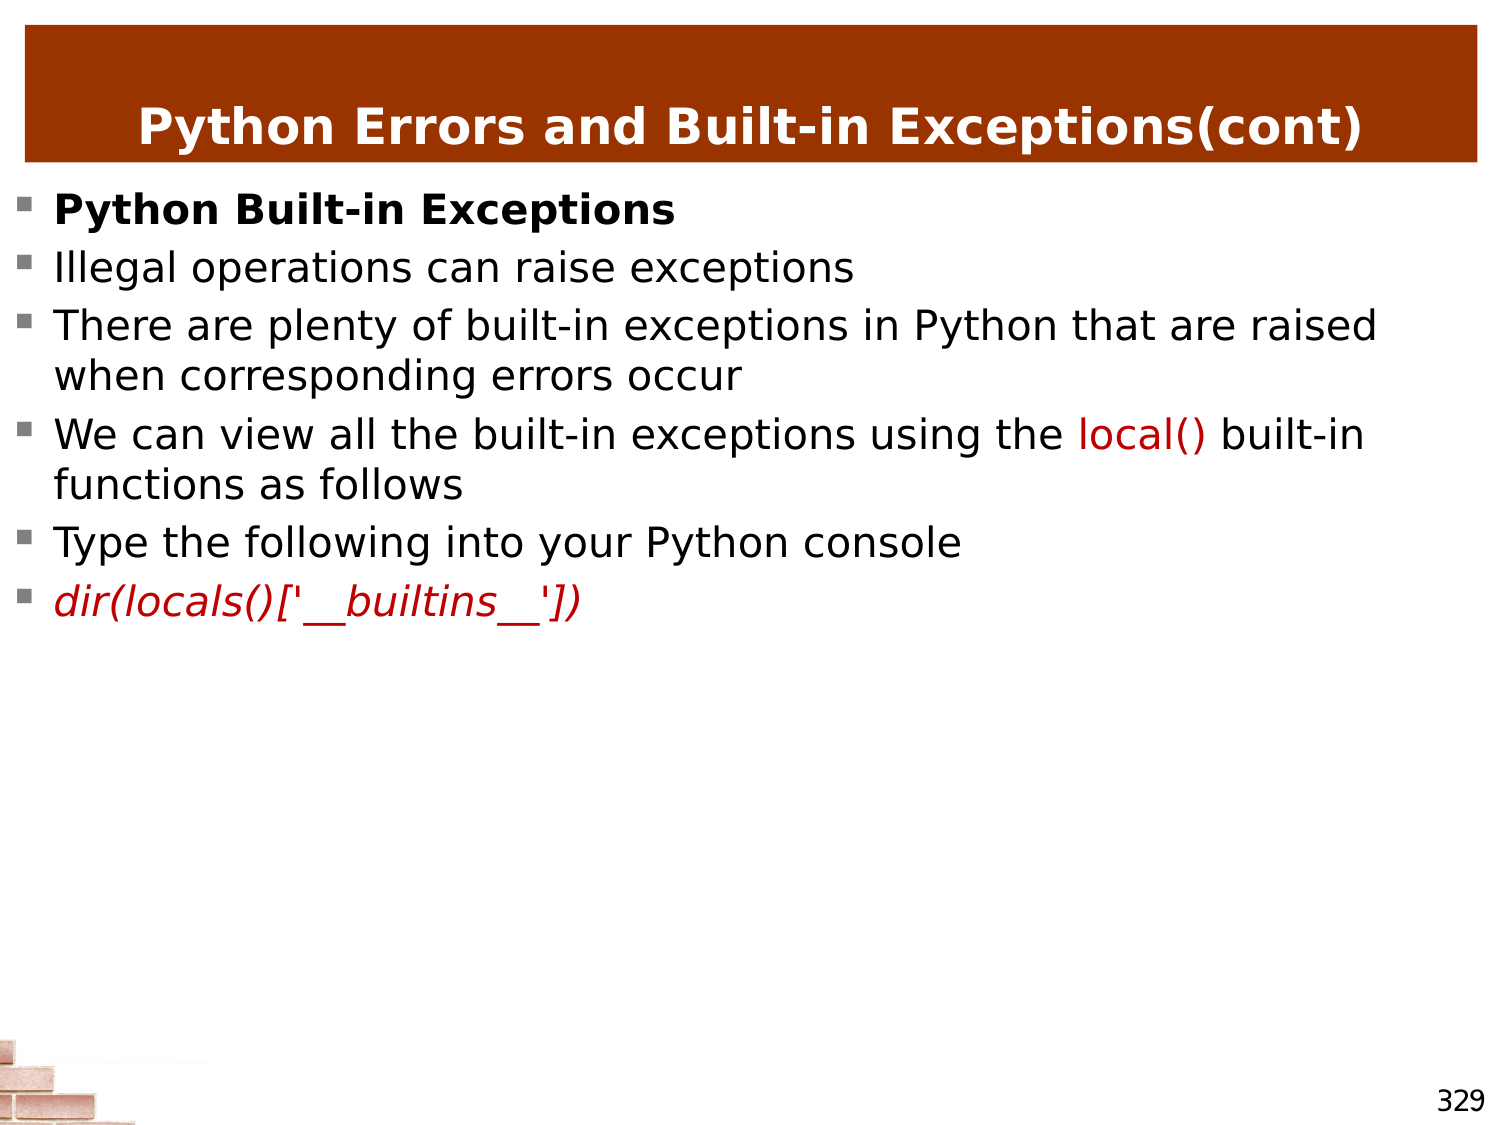

# Python Errors and Built-in Exceptions(cont)
Python Built-in Exceptions
Illegal operations can raise exceptions
There are plenty of built-in exceptions in Python that are raised when corresponding errors occur
We can view all the built-in exceptions using the local() built-in functions as follows
Type the following into your Python console
dir(locals()['__builtins__'])

329